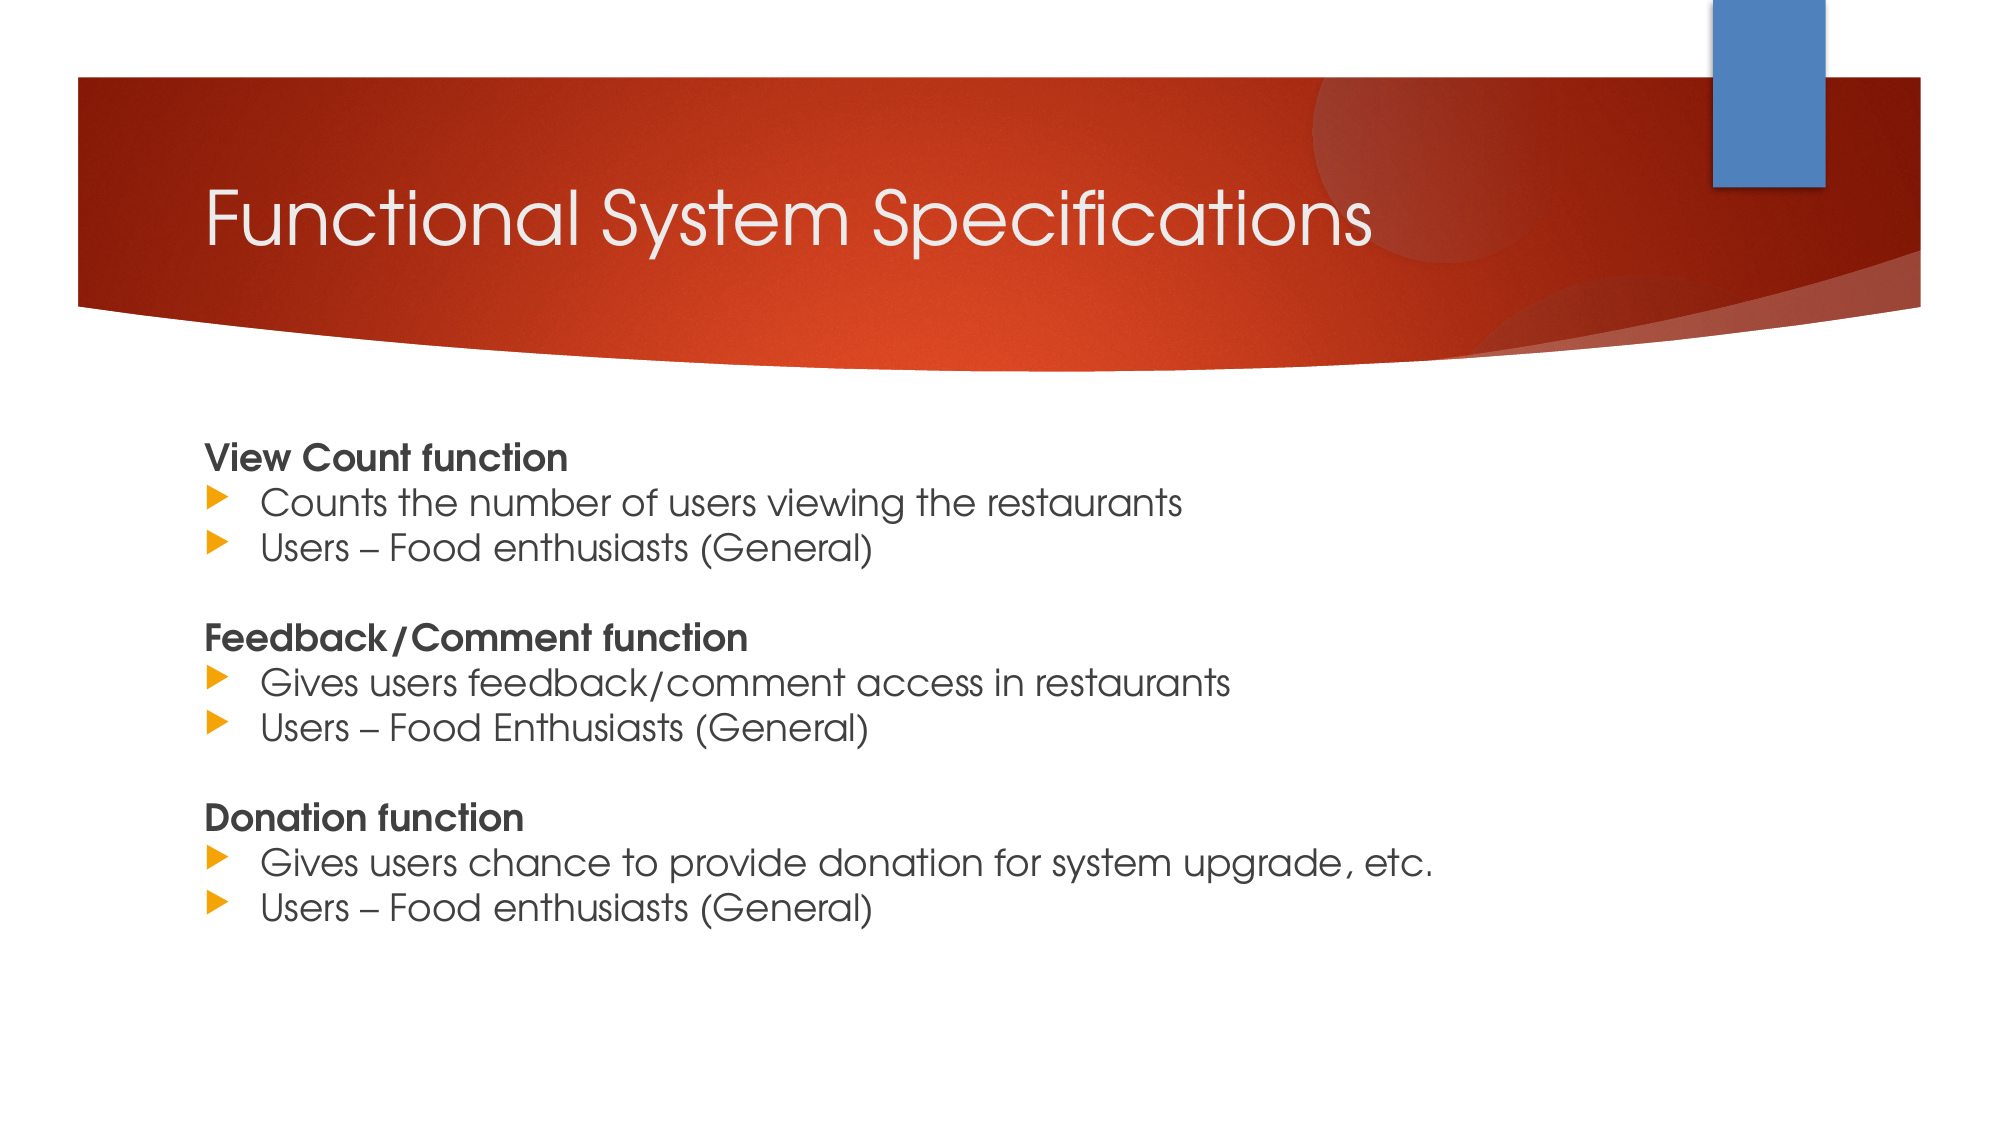

Functional System Specifications
View Count function
Counts the number of users viewing the restaurants
Users – Food enthusiasts (General)

Feedback/Comment function
Gives users feedback/comment access in restaurants
Users – Food Enthusiasts (General)

Donation function
Gives users chance to provide donation for system upgrade, etc.
Users – Food enthusiasts (General)